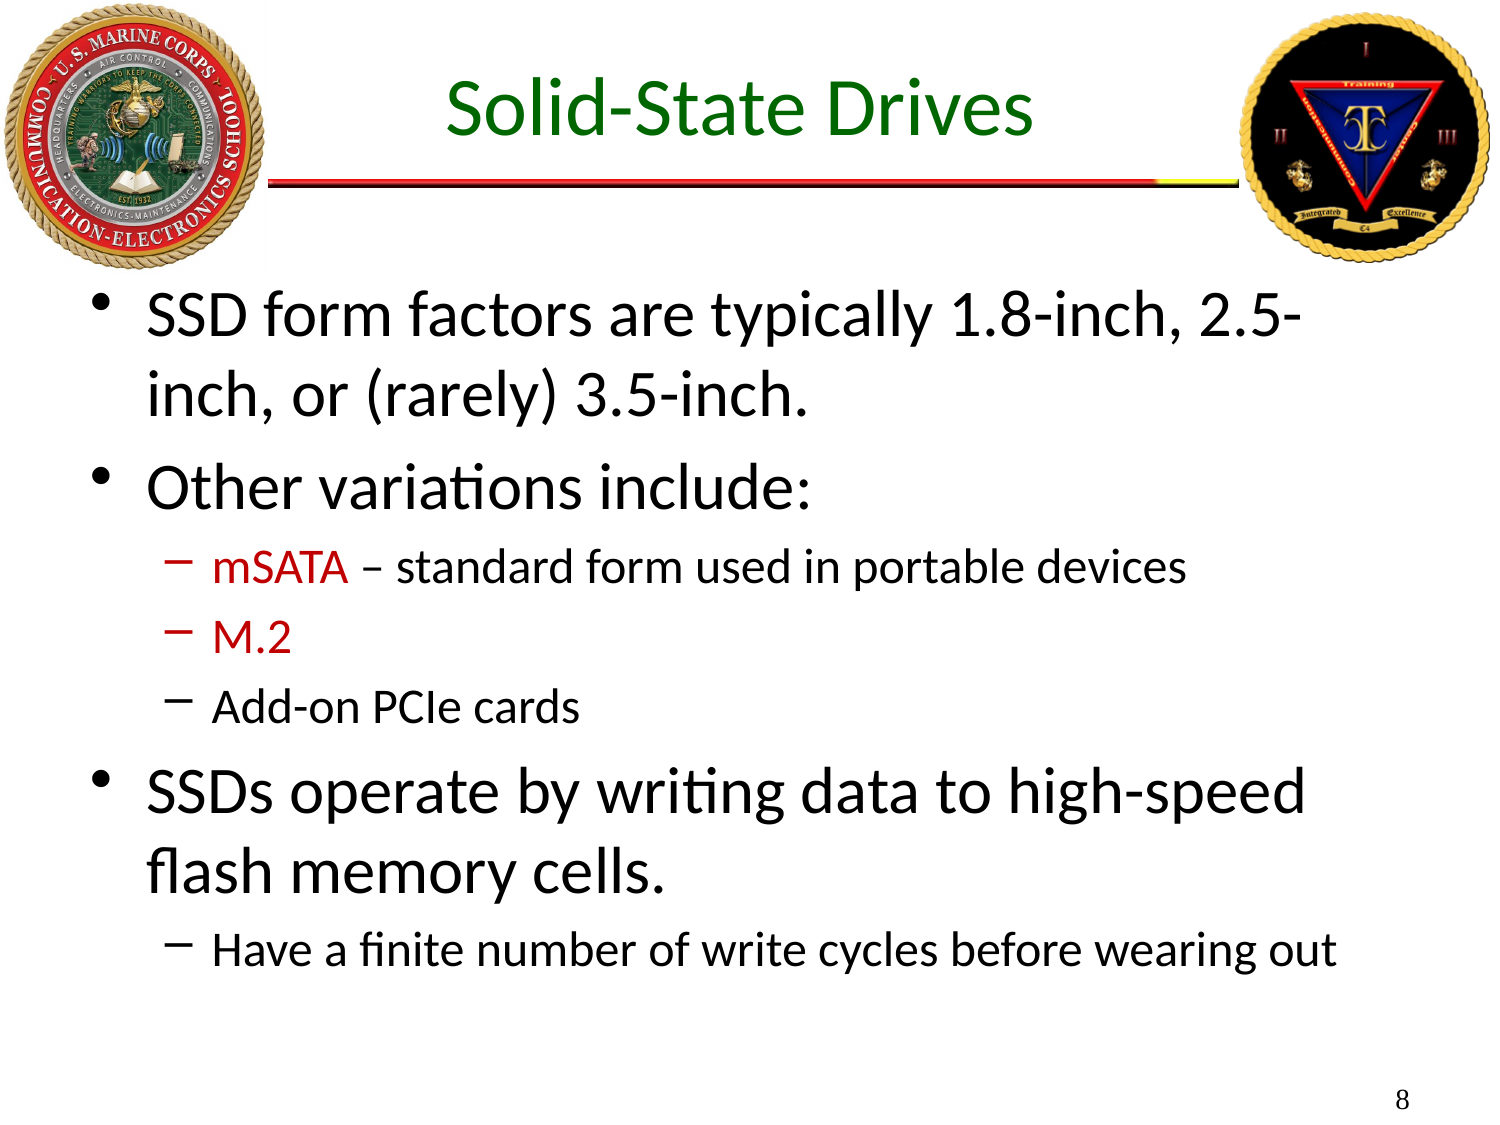

# Solid-State Drives
SSD form factors are typically 1.8-inch, 2.5-inch, or (rarely) 3.5-inch.
Other variations include:
mSATA – standard form used in portable devices
M.2
Add-on PCIe cards
SSDs operate by writing data to high-speed flash memory cells.
Have a finite number of write cycles before wearing out